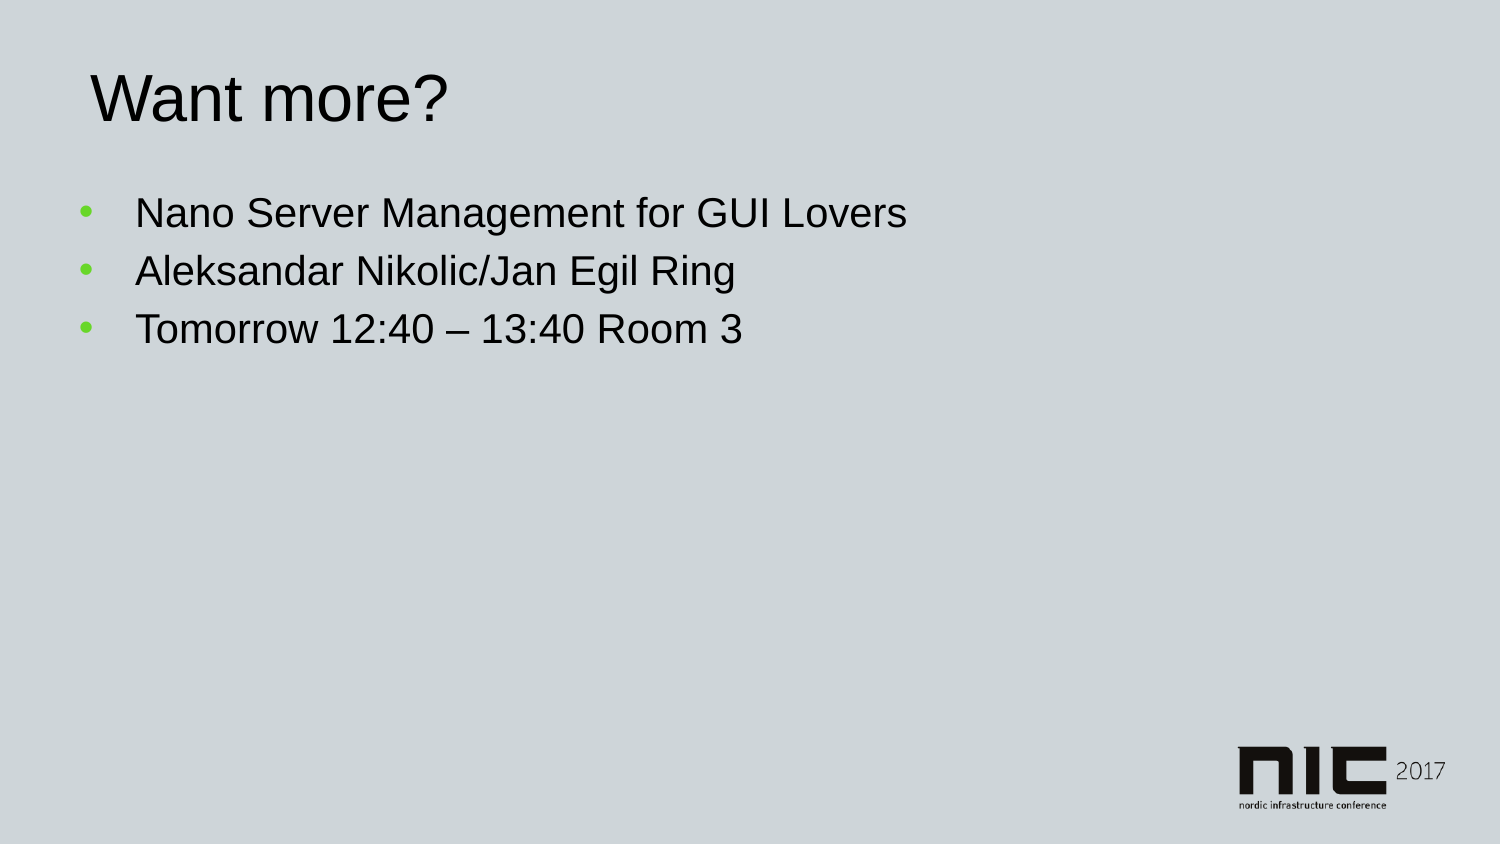

# Want more?
Nano Server Management for GUI Lovers
Aleksandar Nikolic/Jan Egil Ring
Tomorrow 12:40 – 13:40 Room 3